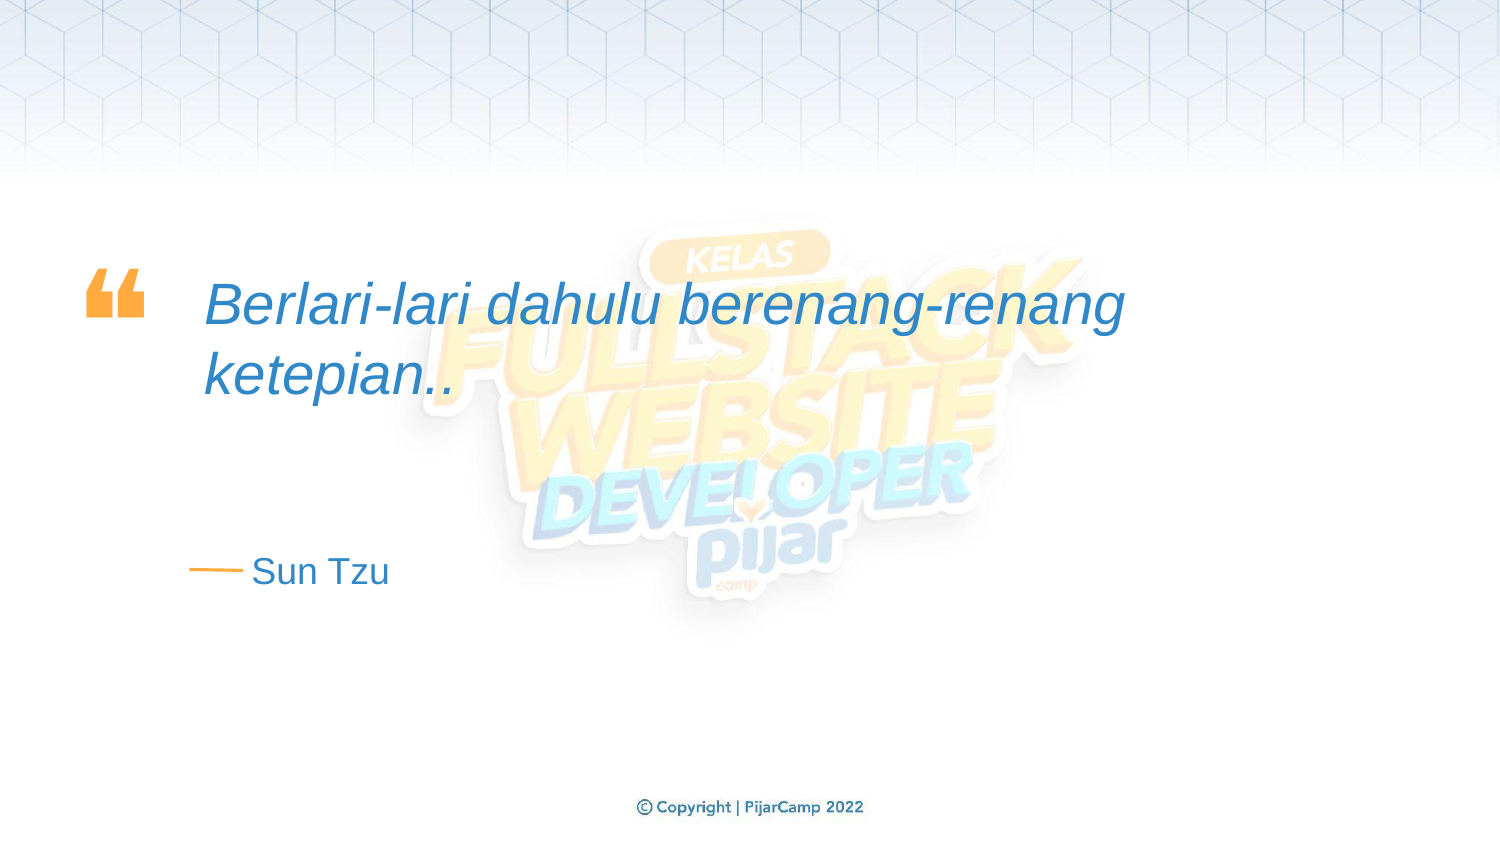

❝
Berlari-lari dahulu berenang-renang ketepian..
Sun Tzu